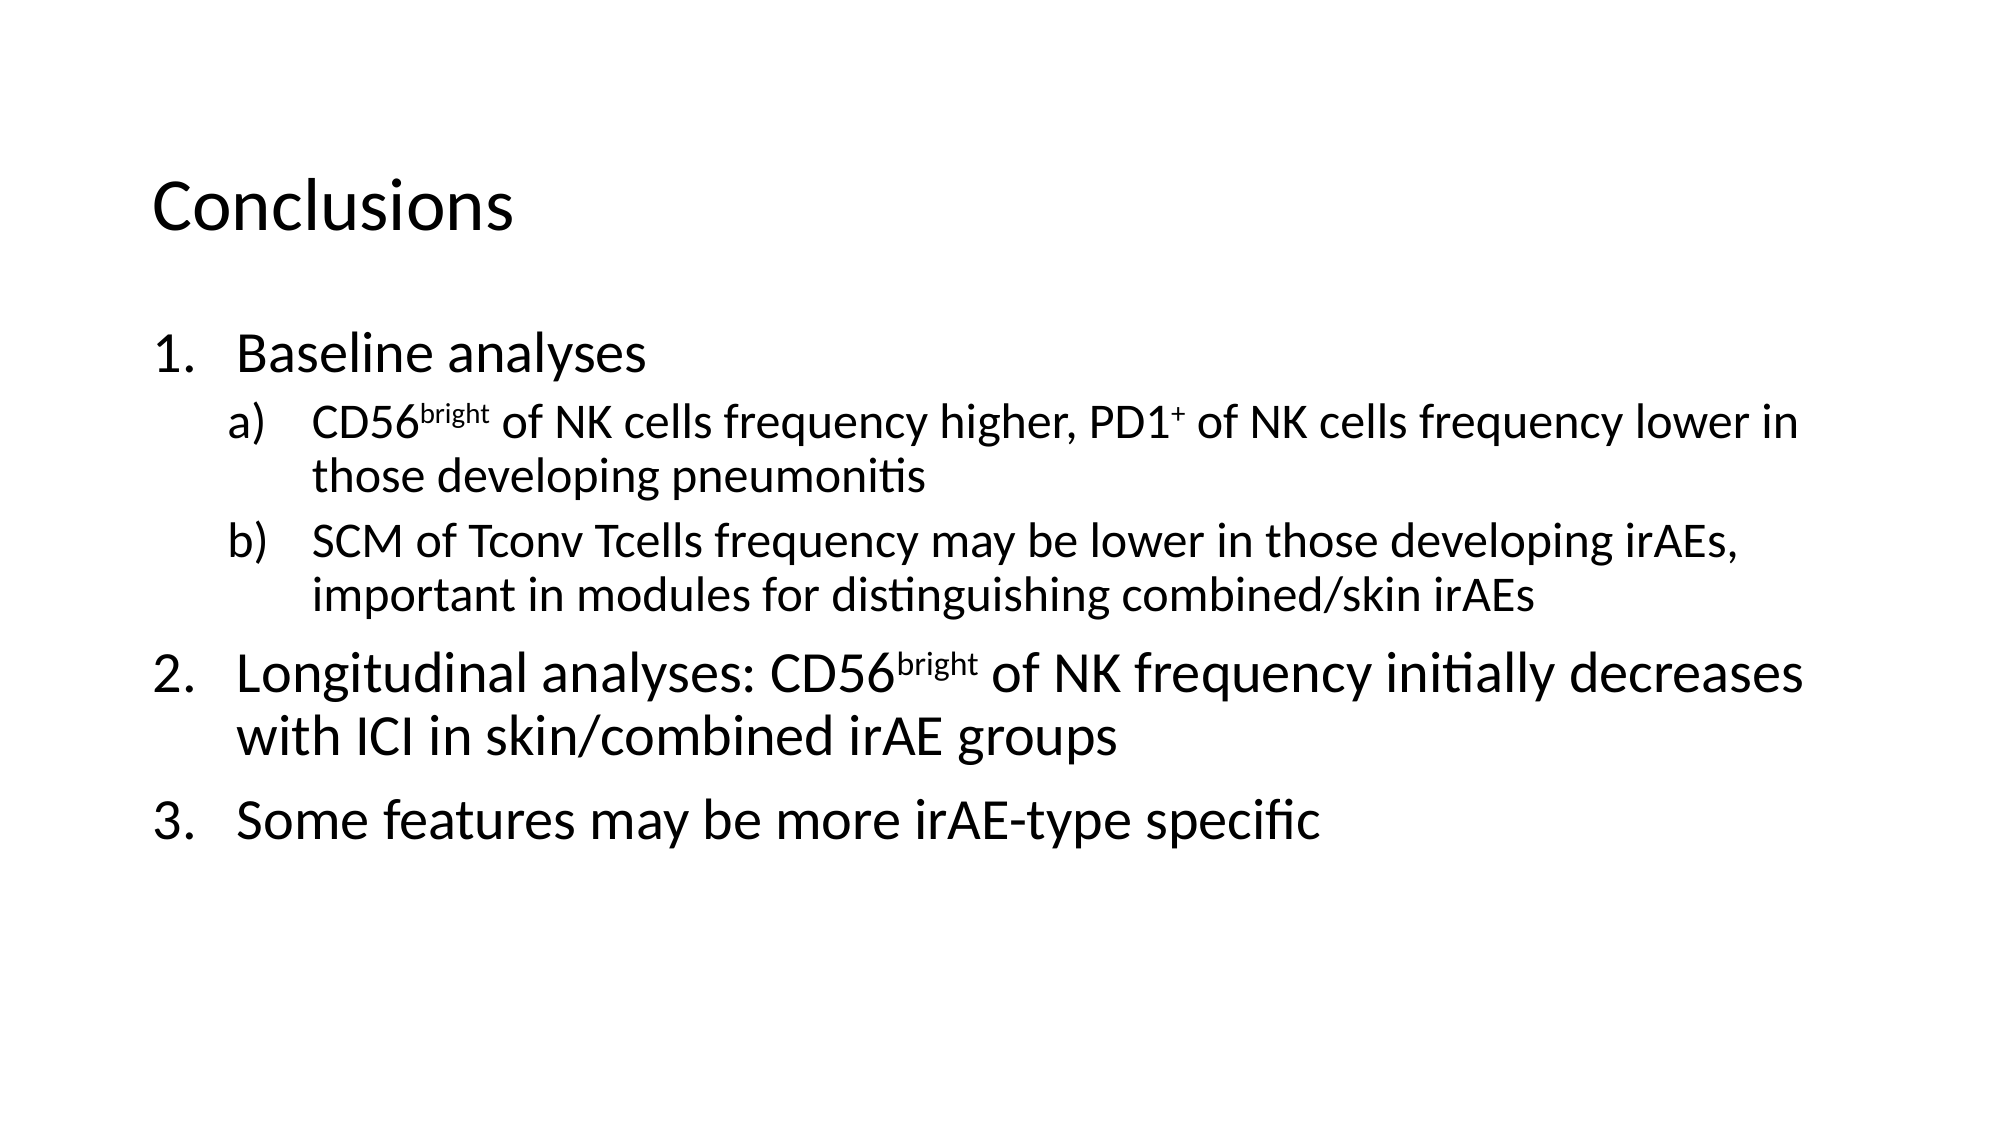

# Conclusions
Baseline analyses
CD56bright of NK cells frequency higher, PD1+ of NK cells frequency lower in those developing pneumonitis
SCM of Tconv Tcells frequency may be lower in those developing irAEs, important in modules for distinguishing combined/skin irAEs
Longitudinal analyses: CD56bright of NK frequency initially decreases with ICI in skin/combined irAE groups
Some features may be more irAE-type specific